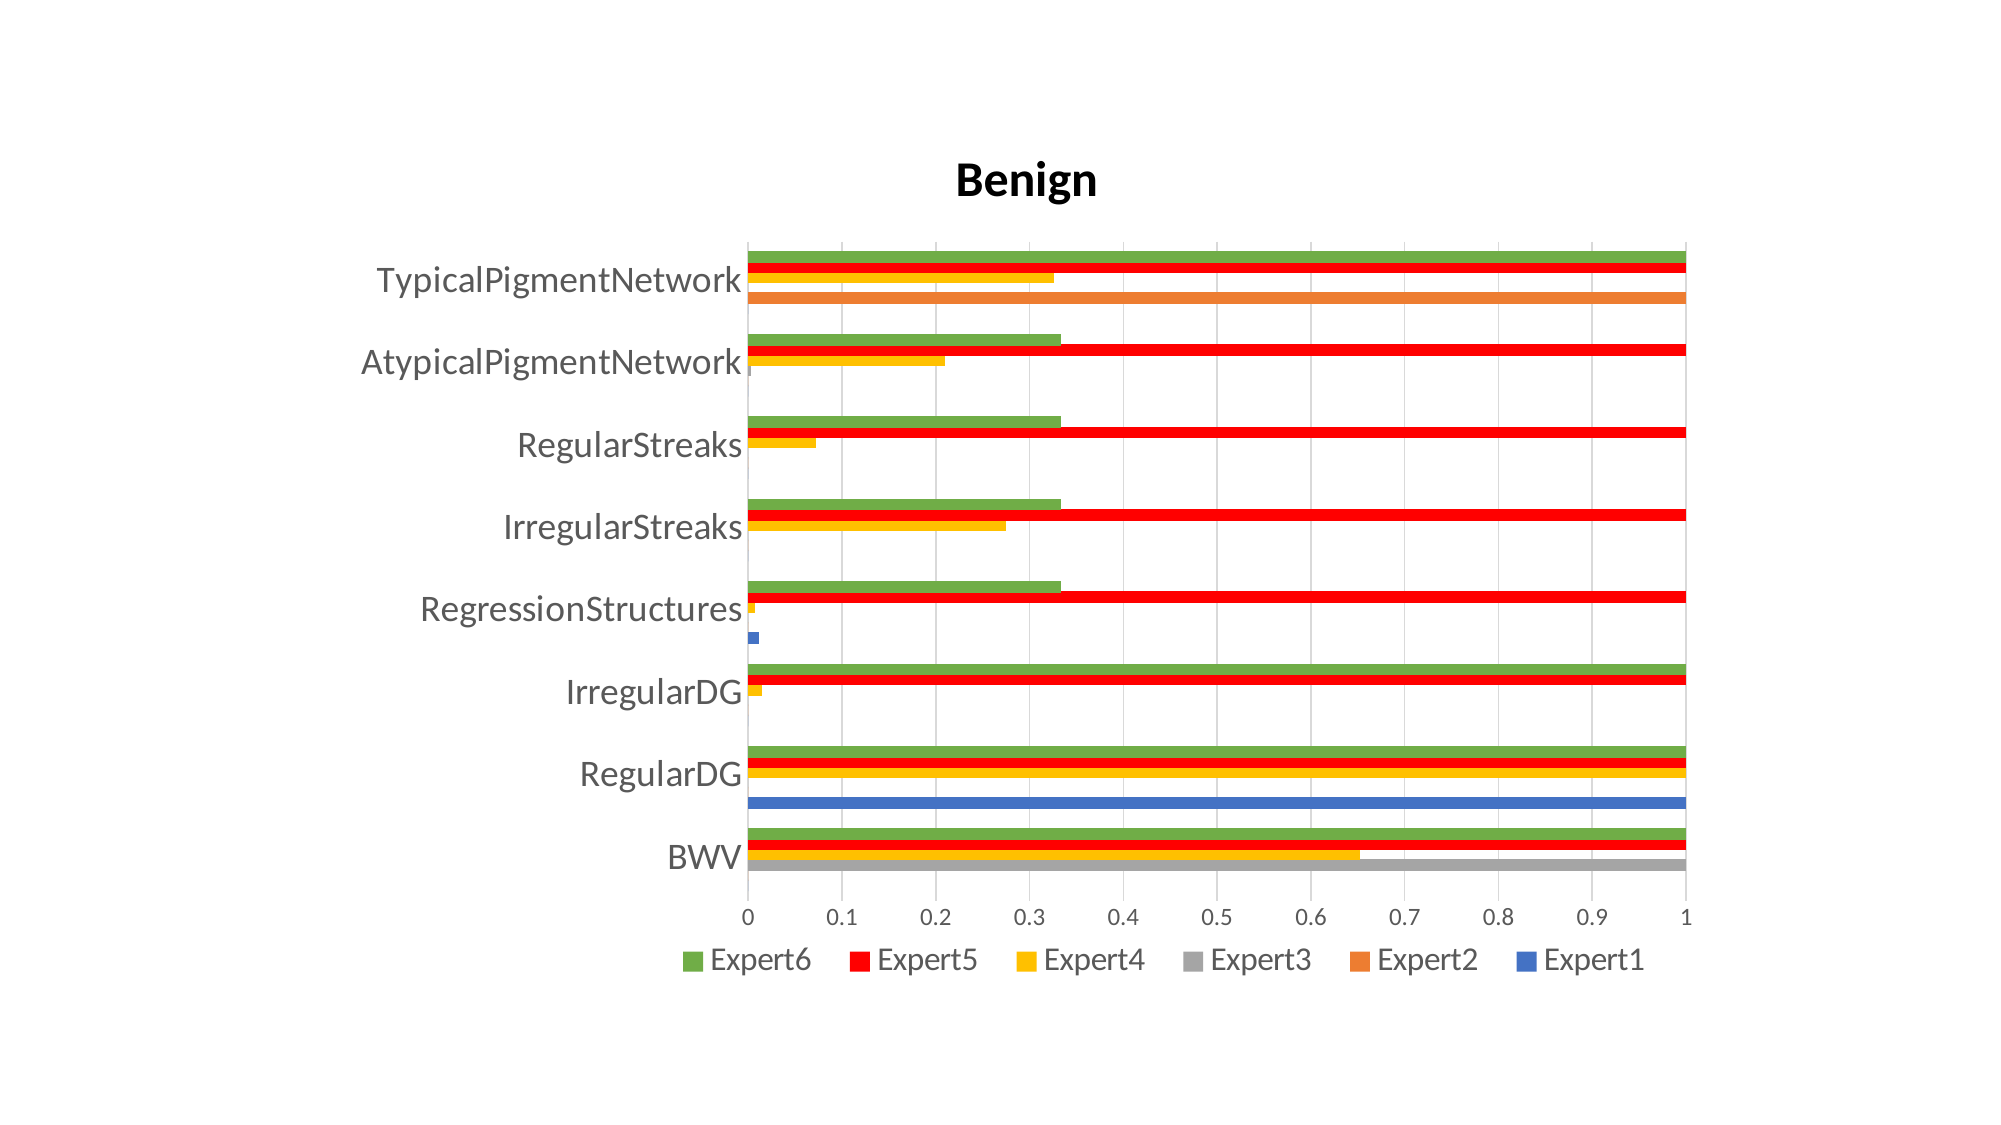

### Chart: Benign

| Category | Expert1 | Expert2 | Expert3 | Expert4 | Expert5 | Expert6 |
|---|---|---|---|---|---|---|
| BWV | 0.0 | 0.0 | 1.0 | 0.65217391 | 1.0 | 1.0 |
| RegularDG | 1.0 | 0.0 | 0.0 | 1.0 | 1.0 | 1.0 |
| IrregularDG | 0.0 | 0.0 | 0.0 | 0.01449275 | 1.0 | 1.0 |
| RegressionStructures | 0.011 | 0.0 | 0.0 | 0.00724638 | 1.0 | 0.33333333 |
| IrregularStreaks | 0.0 | 0.0 | 0.0 | 0.27536232 | 1.0 | 0.33333333 |
| RegularStreaks | 0.0 | 0.0 | 0.0 | 0.07246377 | 1.0 | 0.33333333 |
| AtypicalPigmentNetwork | 0.0 | 0.0 | 0.00344828 | 0.21014493 | 1.0 | 0.33333333 |
| TypicalPigmentNetwork | 0.0 | 1.0 | 0.0 | 0.32608696 | 1.0 | 1.0 |